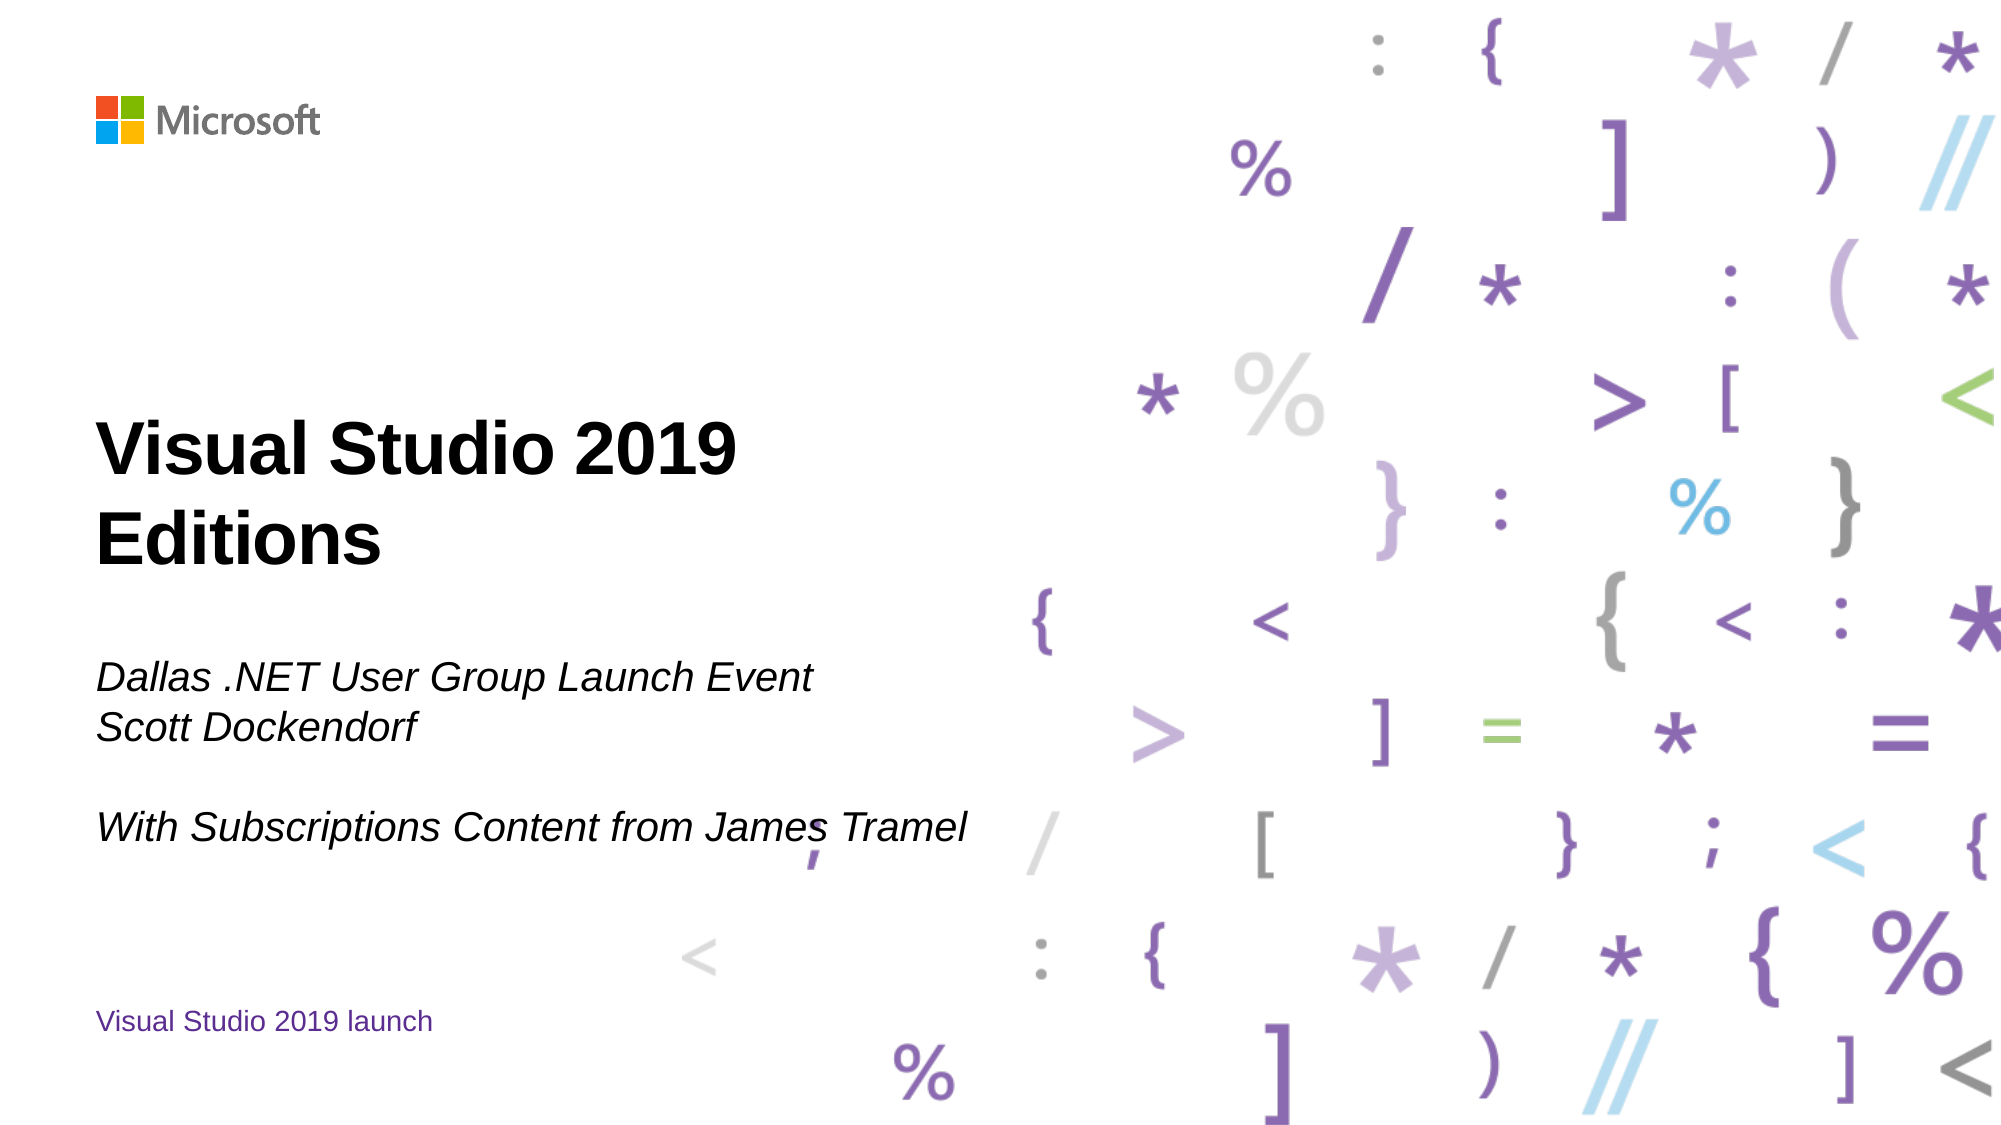

# Visual Studio 2019 Editions
Dallas .NET User Group Launch Event
Scott Dockendorf

With Subscriptions Content from James Tramel